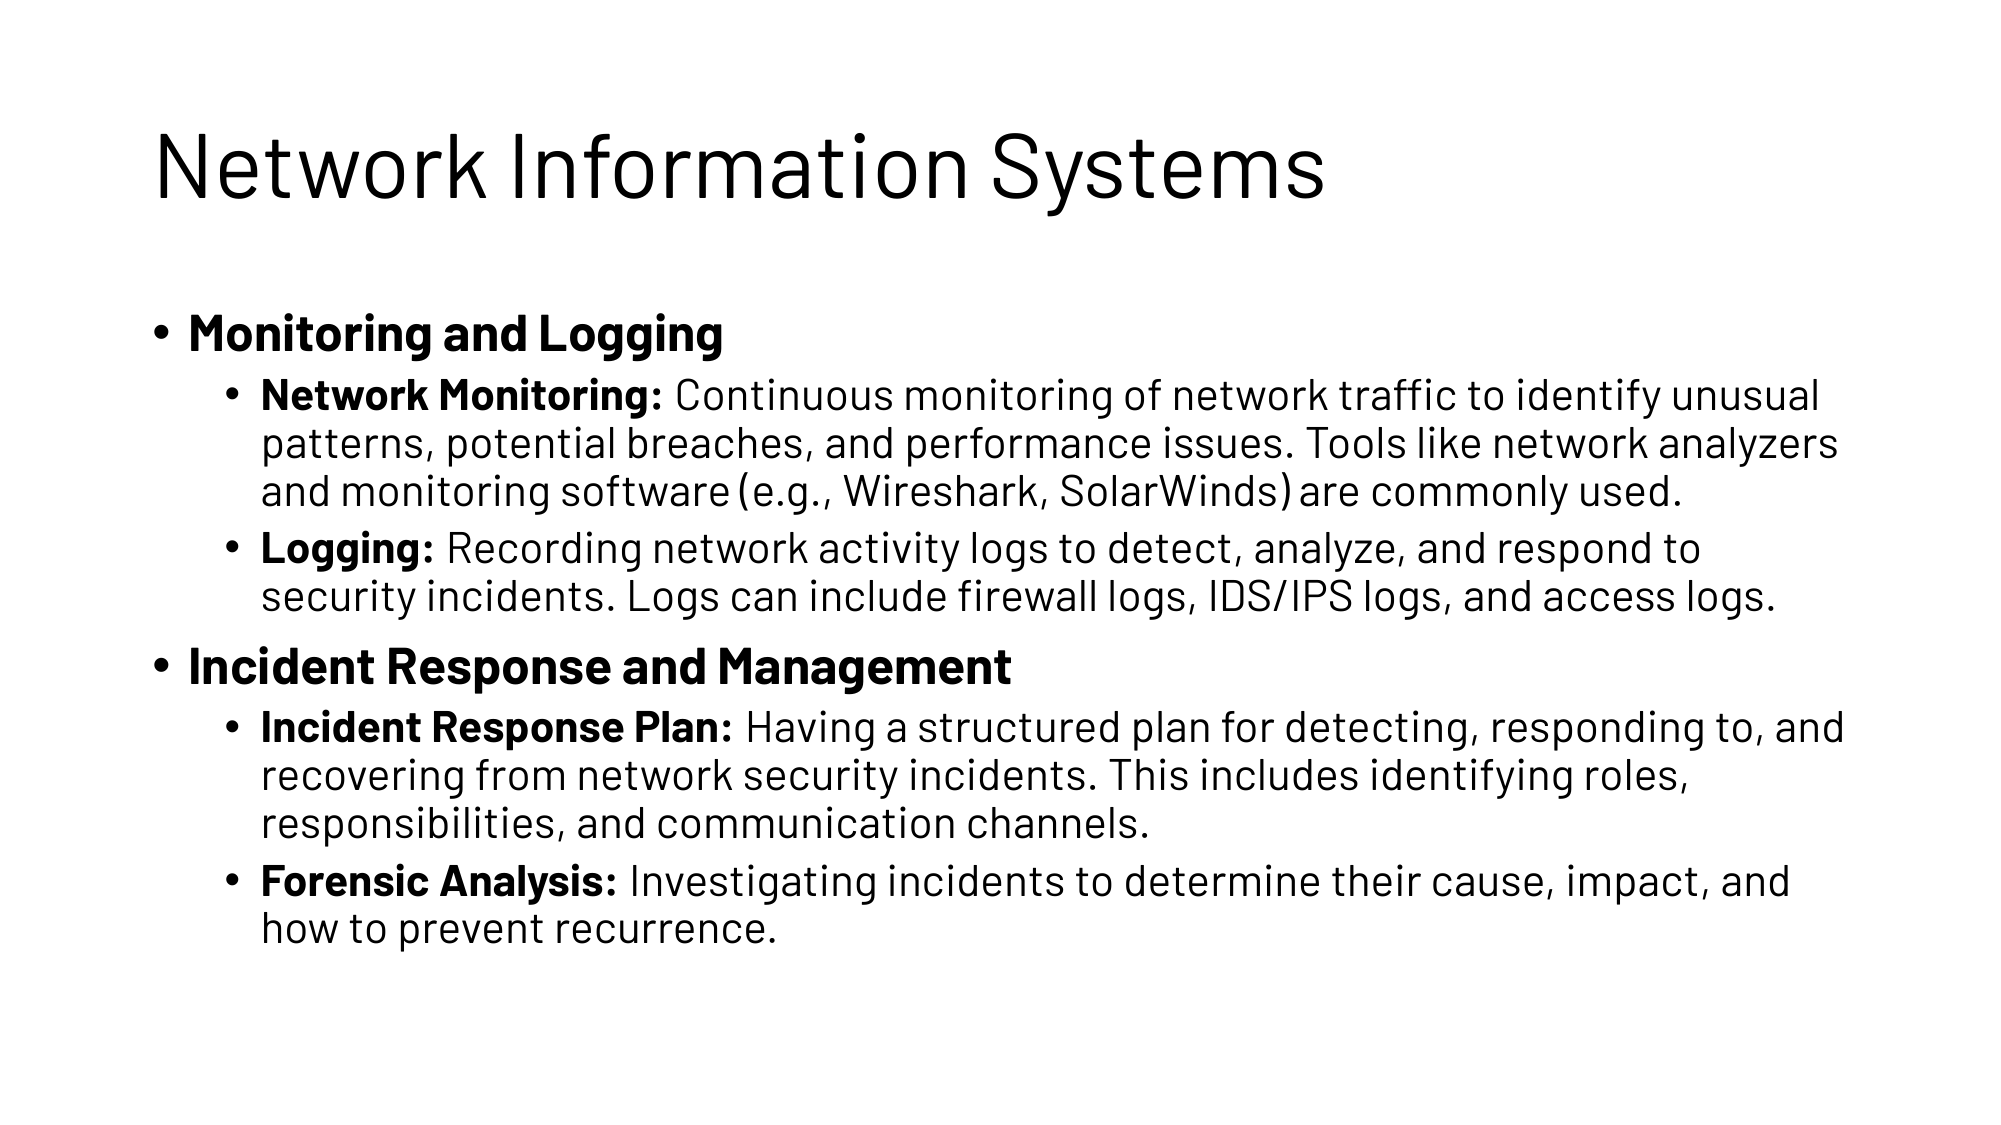

# Network Information Systems
Monitoring and Logging
Network Monitoring: Continuous monitoring of network traffic to identify unusual patterns, potential breaches, and performance issues. Tools like network analyzers and monitoring software (e.g., Wireshark, SolarWinds) are commonly used.
Logging: Recording network activity logs to detect, analyze, and respond to security incidents. Logs can include firewall logs, IDS/IPS logs, and access logs.
Incident Response and Management
Incident Response Plan: Having a structured plan for detecting, responding to, and recovering from network security incidents. This includes identifying roles, responsibilities, and communication channels.
Forensic Analysis: Investigating incidents to determine their cause, impact, and how to prevent recurrence.